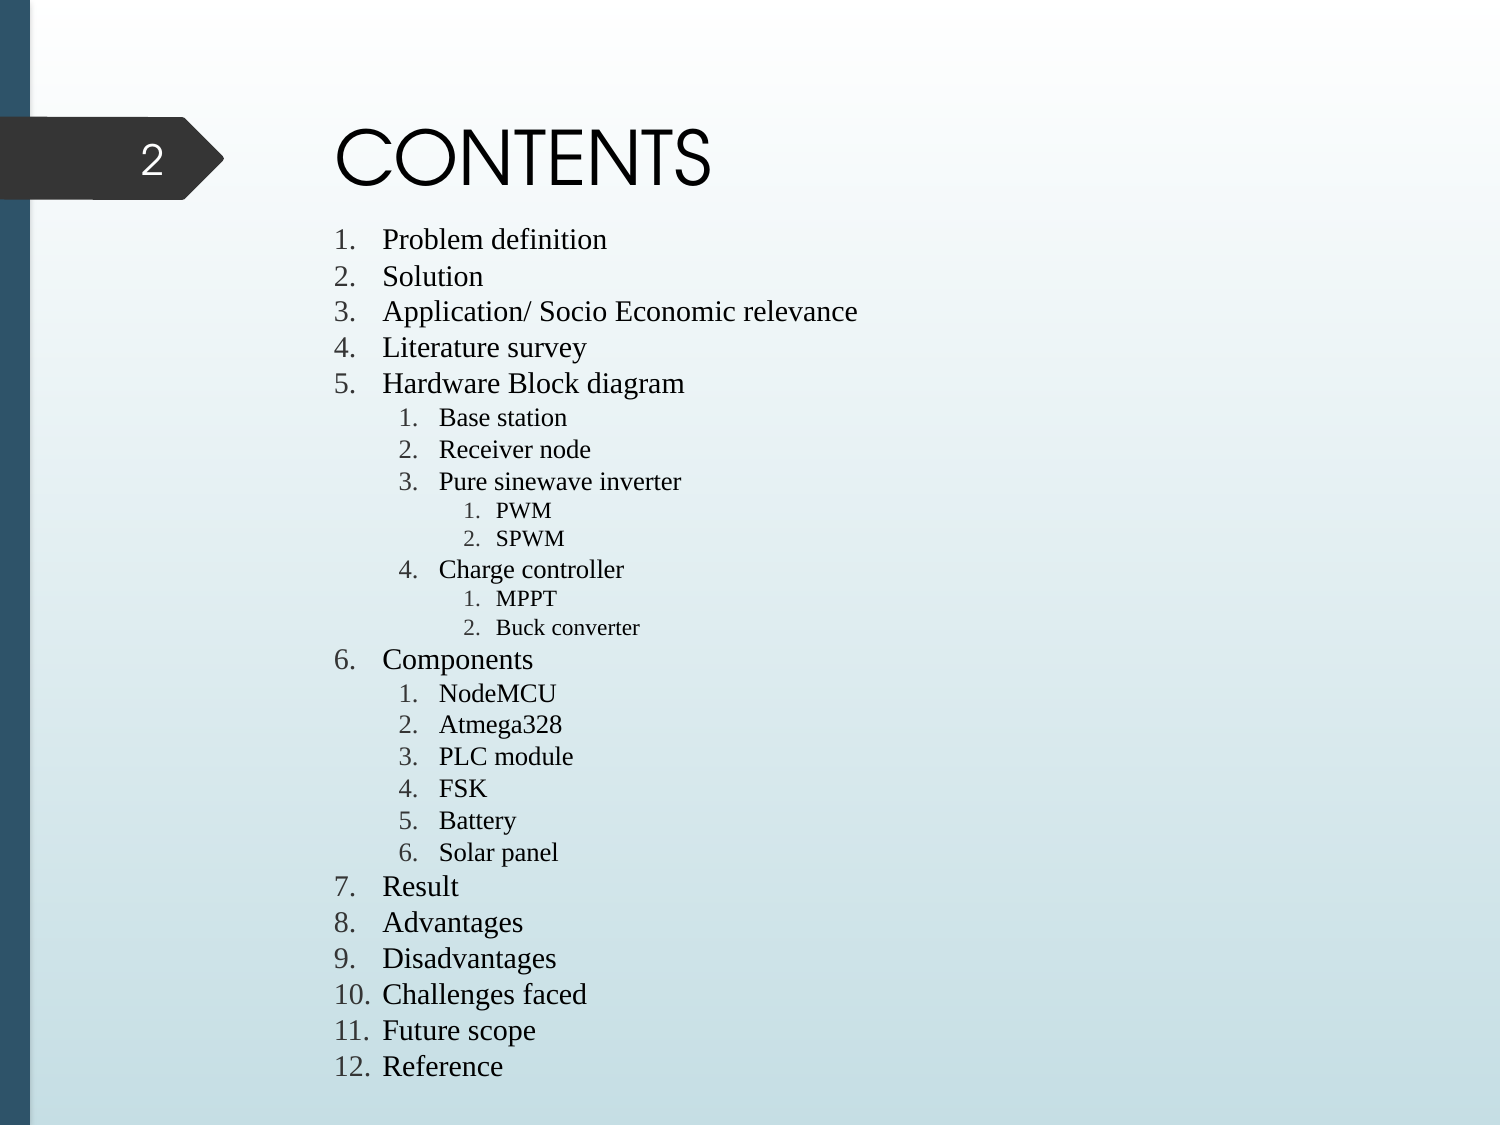

# CONTENTS
2
Problem definition
Solution
Application/ Socio Economic relevance
Literature survey
Hardware Block diagram
Base station
Receiver node
Pure sinewave inverter
PWM
SPWM
Charge controller
MPPT
Buck converter
Components
NodeMCU
Atmega328
PLC module
FSK
Battery
Solar panel
Result
Advantages
Disadvantages
Challenges faced
Future scope
Reference